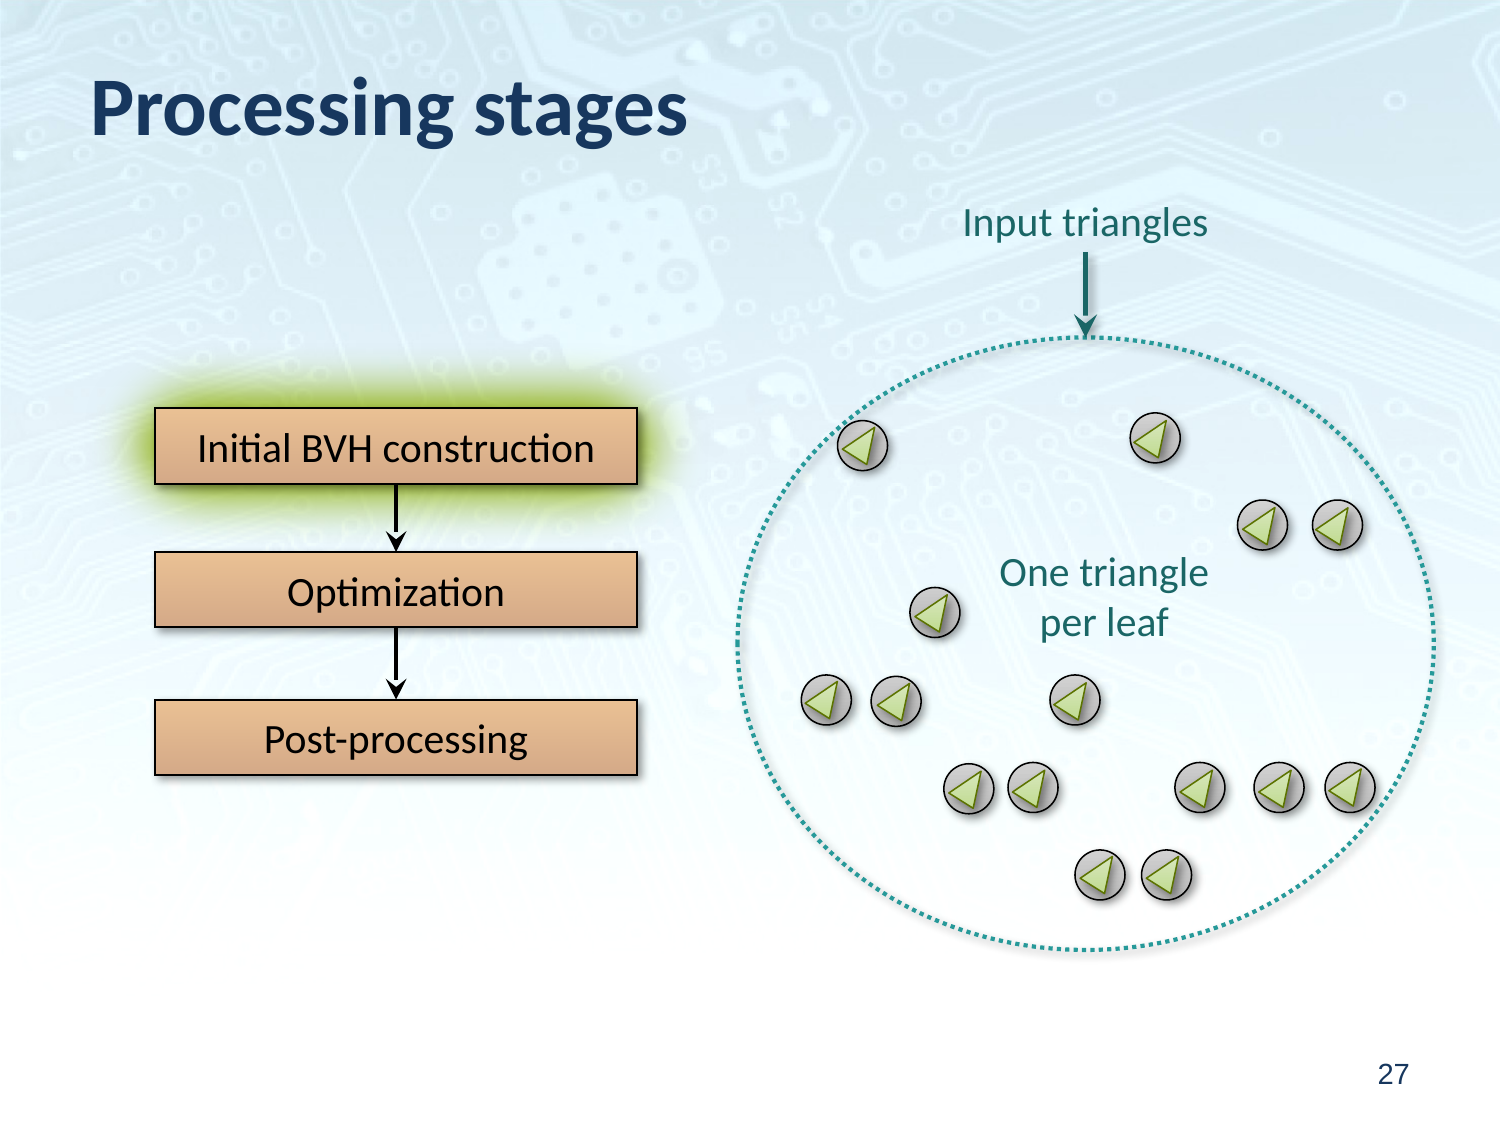

# Processing stages
Input triangles

Initial BVH construction

One triangle
per leaf
Optimization

Post-processing

27